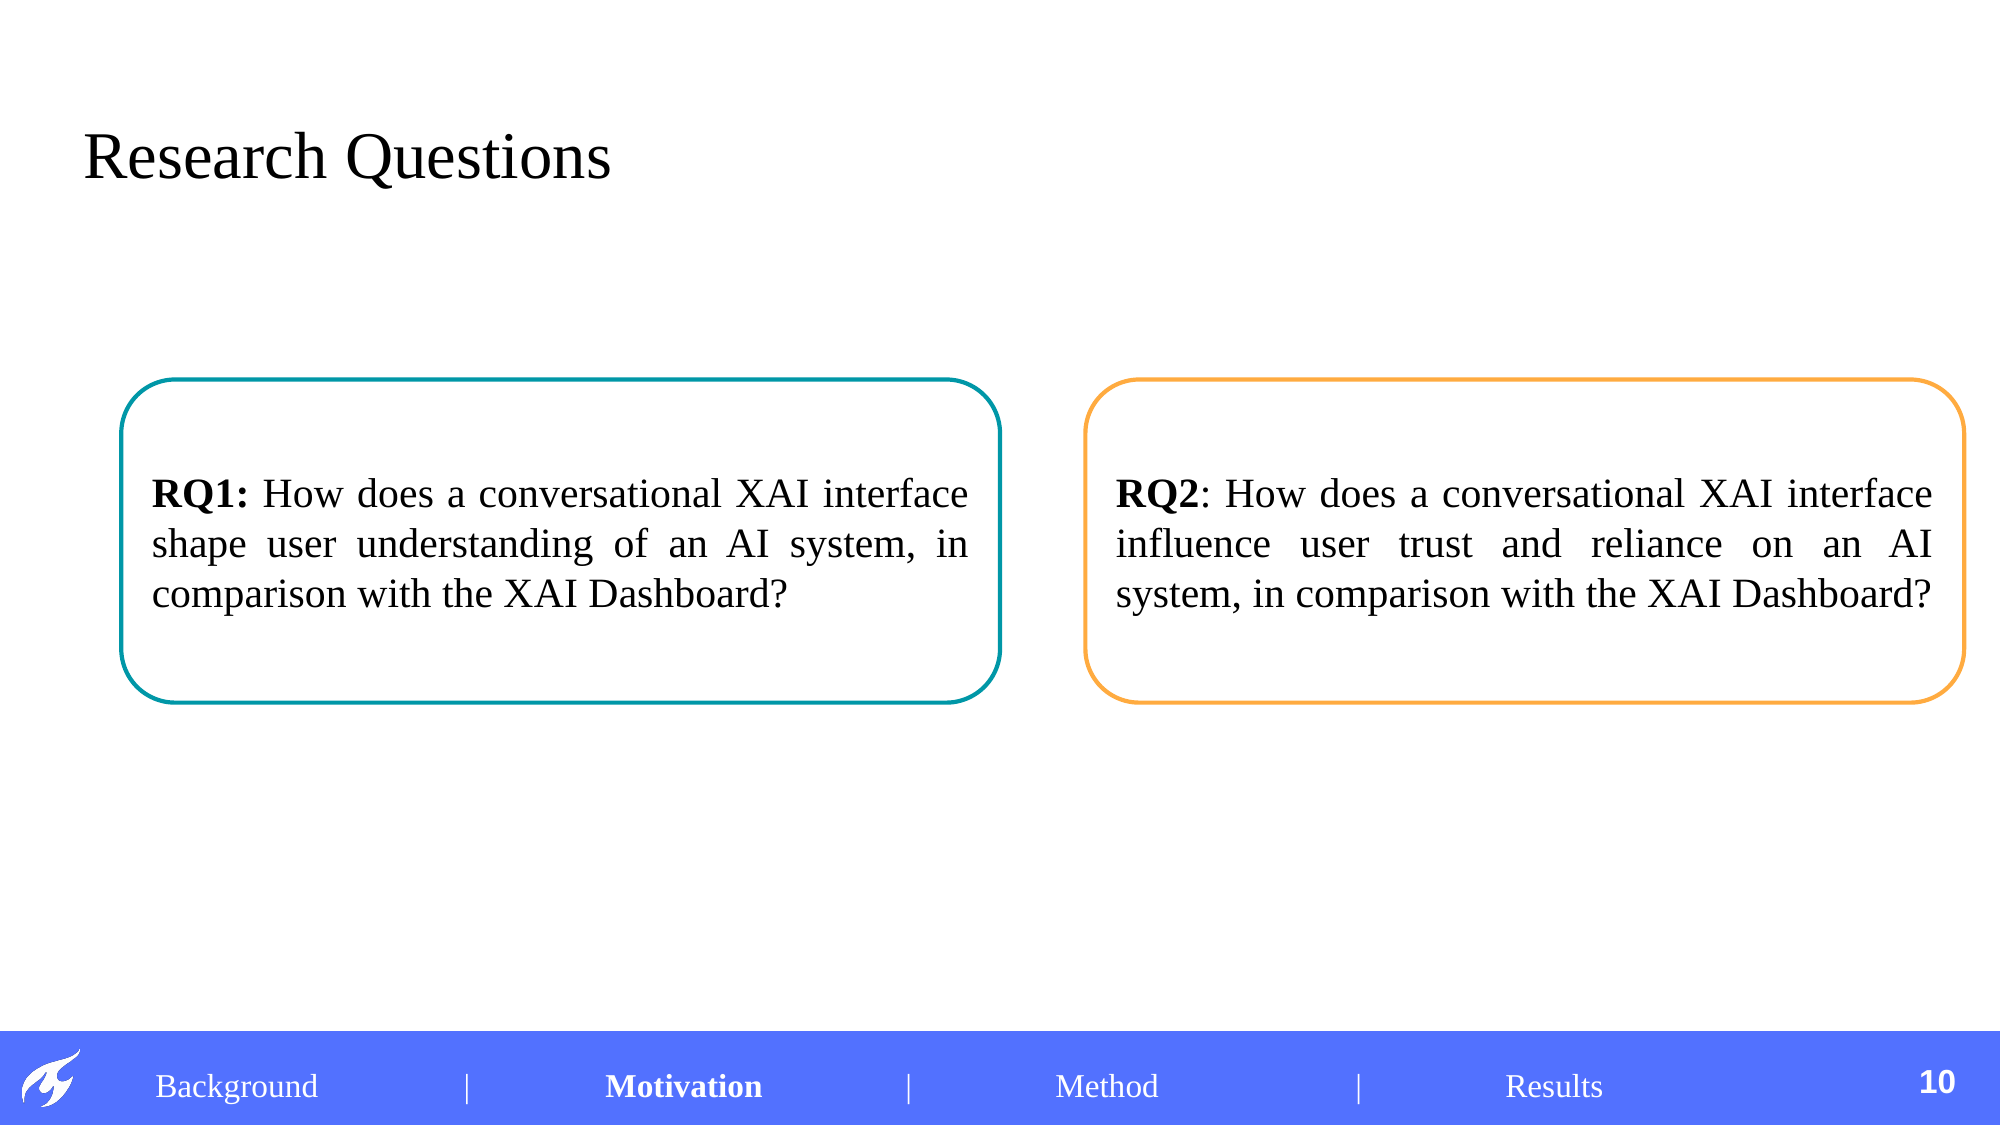

# Research Questions
RQ1: How does a conversational XAI interface shape user understanding of an AI system, in comparison with the XAI Dashboard?
RQ2: How does a conversational XAI interface influence user trust and reliance on an AI system, in comparison with the XAI Dashboard?
10
Background	 |	Motivation	|	Method		|	Results